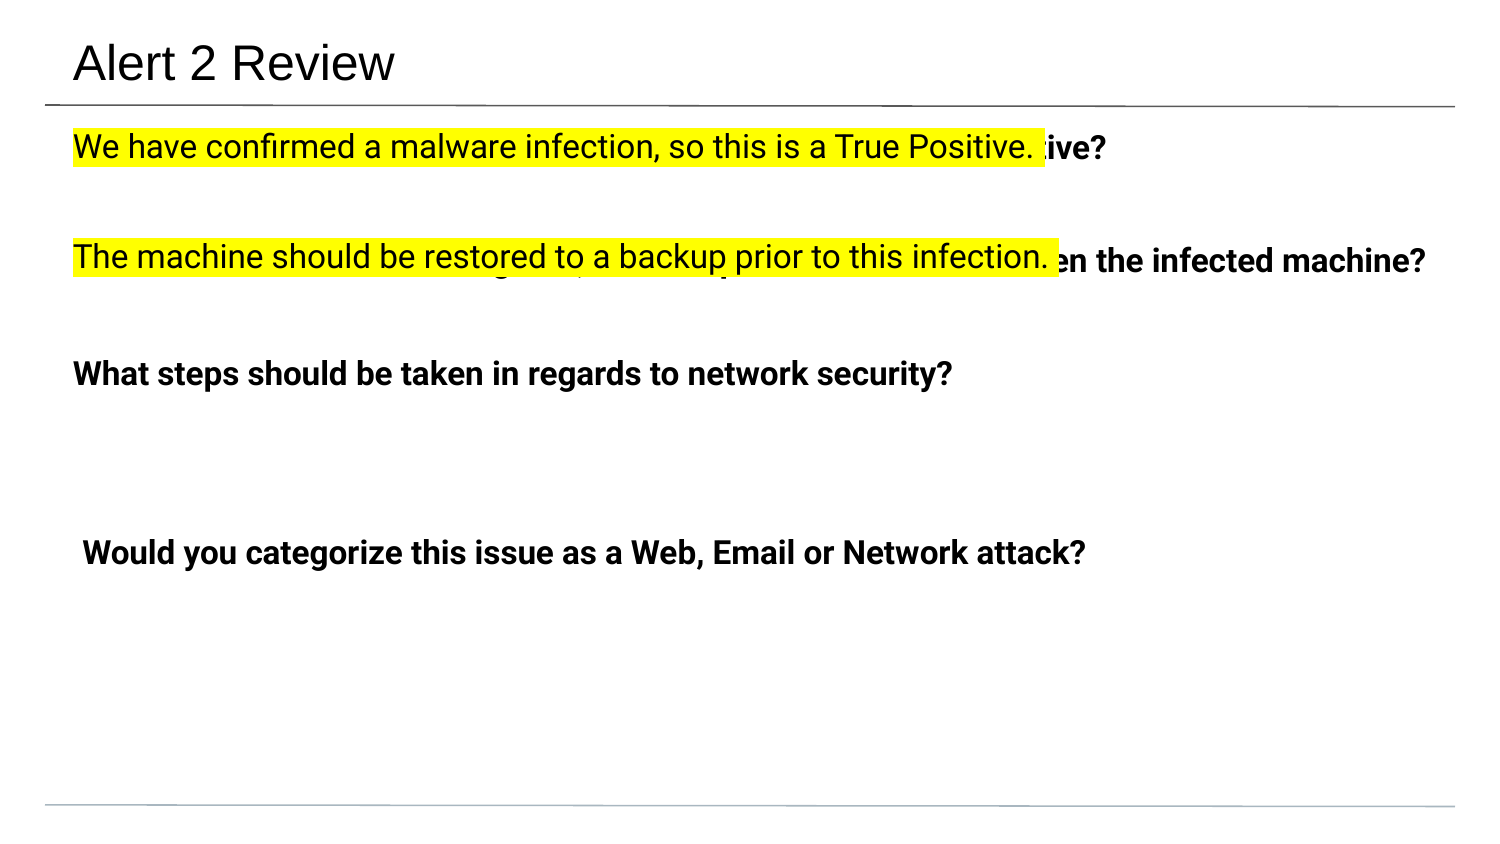

# Alert 2 Review
Would you categorize this alert as a False Positive or a True Positive?
We have confirmed a malware infection, so this is a True Positive.
If this issue needs to be mitigated, what steps should be taken when the infected machine?
The machine should be restored to a backup prior to this infection.
What steps should be taken in regards to network security?
Would you categorize this issue as a Web, Email or Network attack?